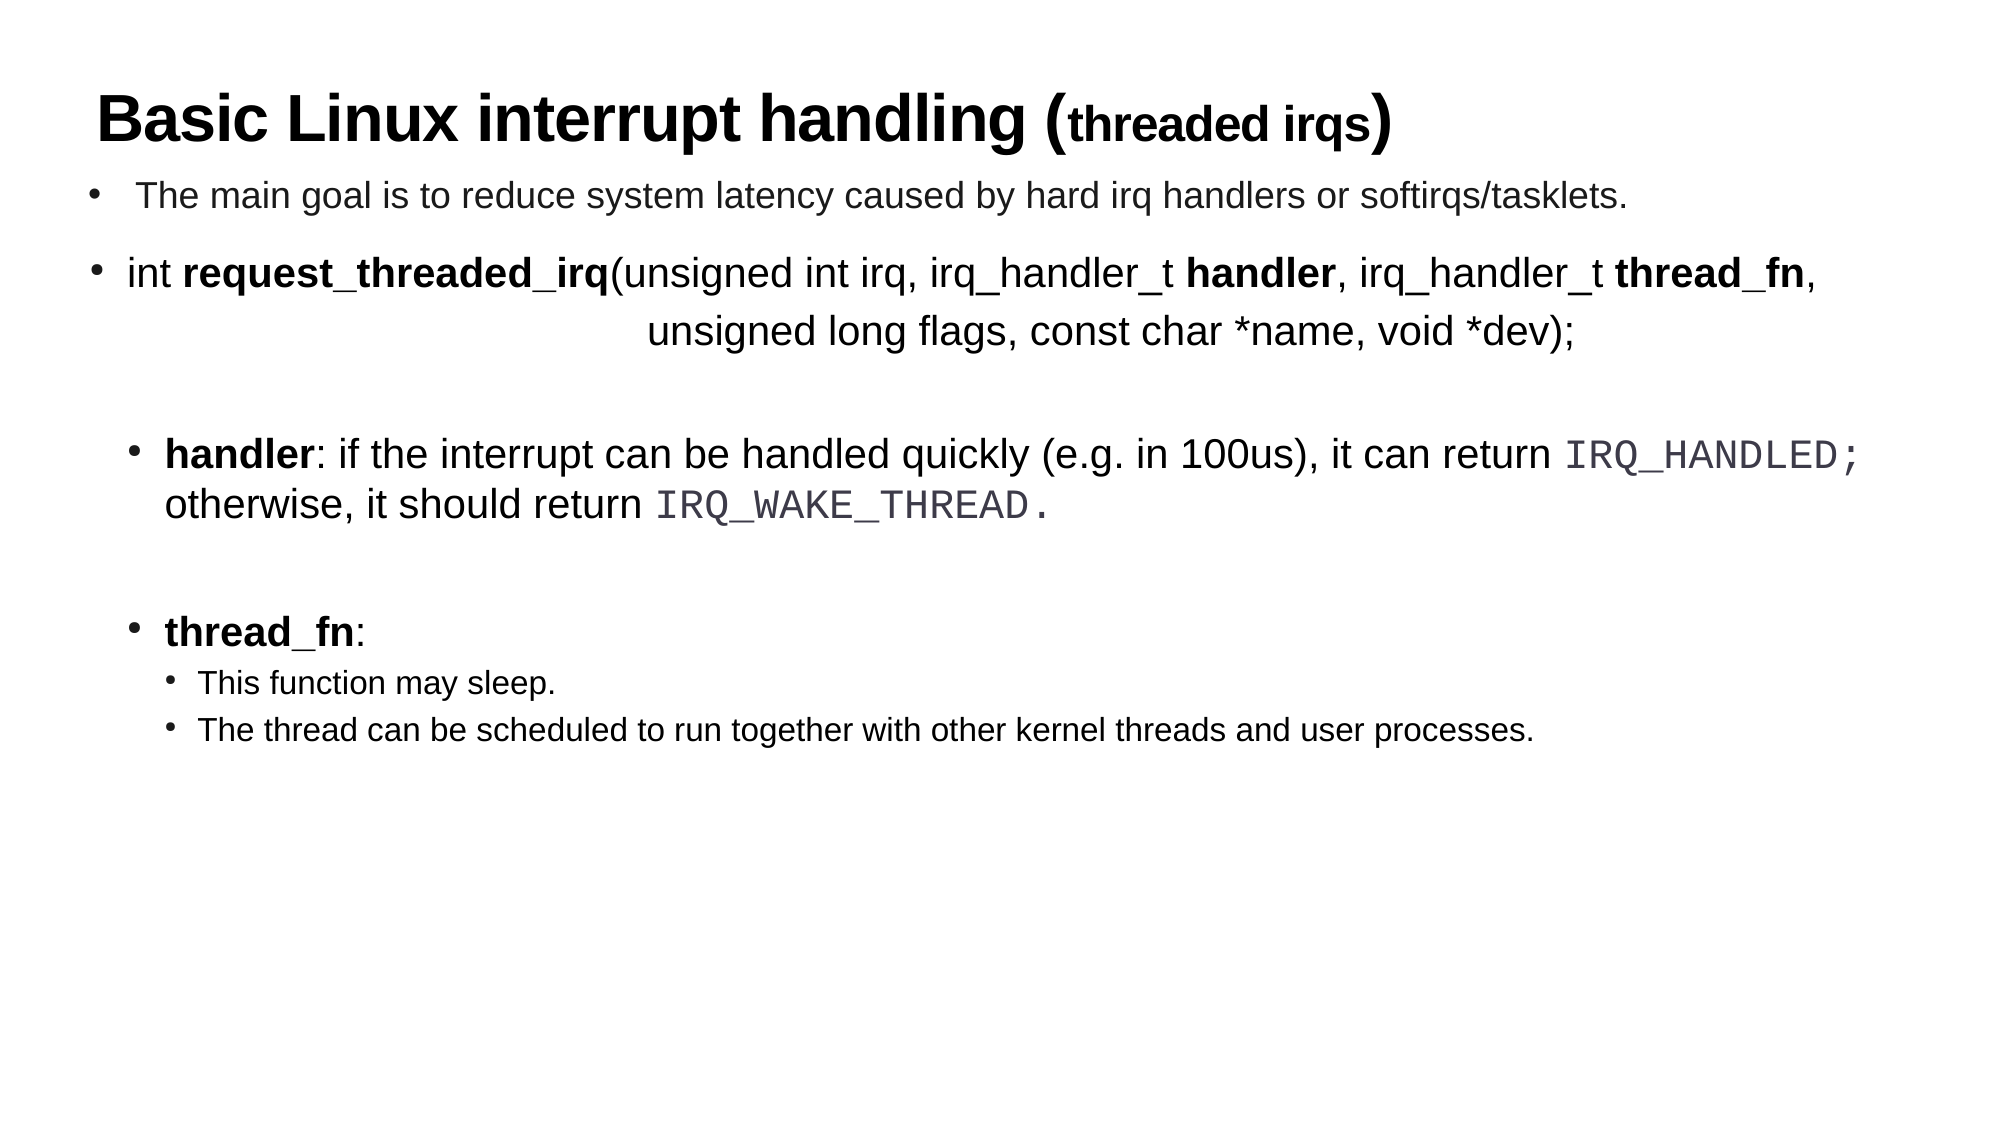

Basic Linux interrupt handling (threaded irqs)
The main goal is to reduce system latency caused by hard irq handlers or softirqs/tasklets.
int request_threaded_irq(unsigned int irq, irq_handler_t handler, irq_handler_t thread_fn,
			          unsigned long flags, const char *name, void *dev);

handler: if the interrupt can be handled quickly (e.g. in 100us), it can return IRQ_HANDLED; otherwise, it should return IRQ_WAKE_THREAD.

thread_fn:
This function may sleep.
The thread can be scheduled to run together with other kernel threads and user processes.